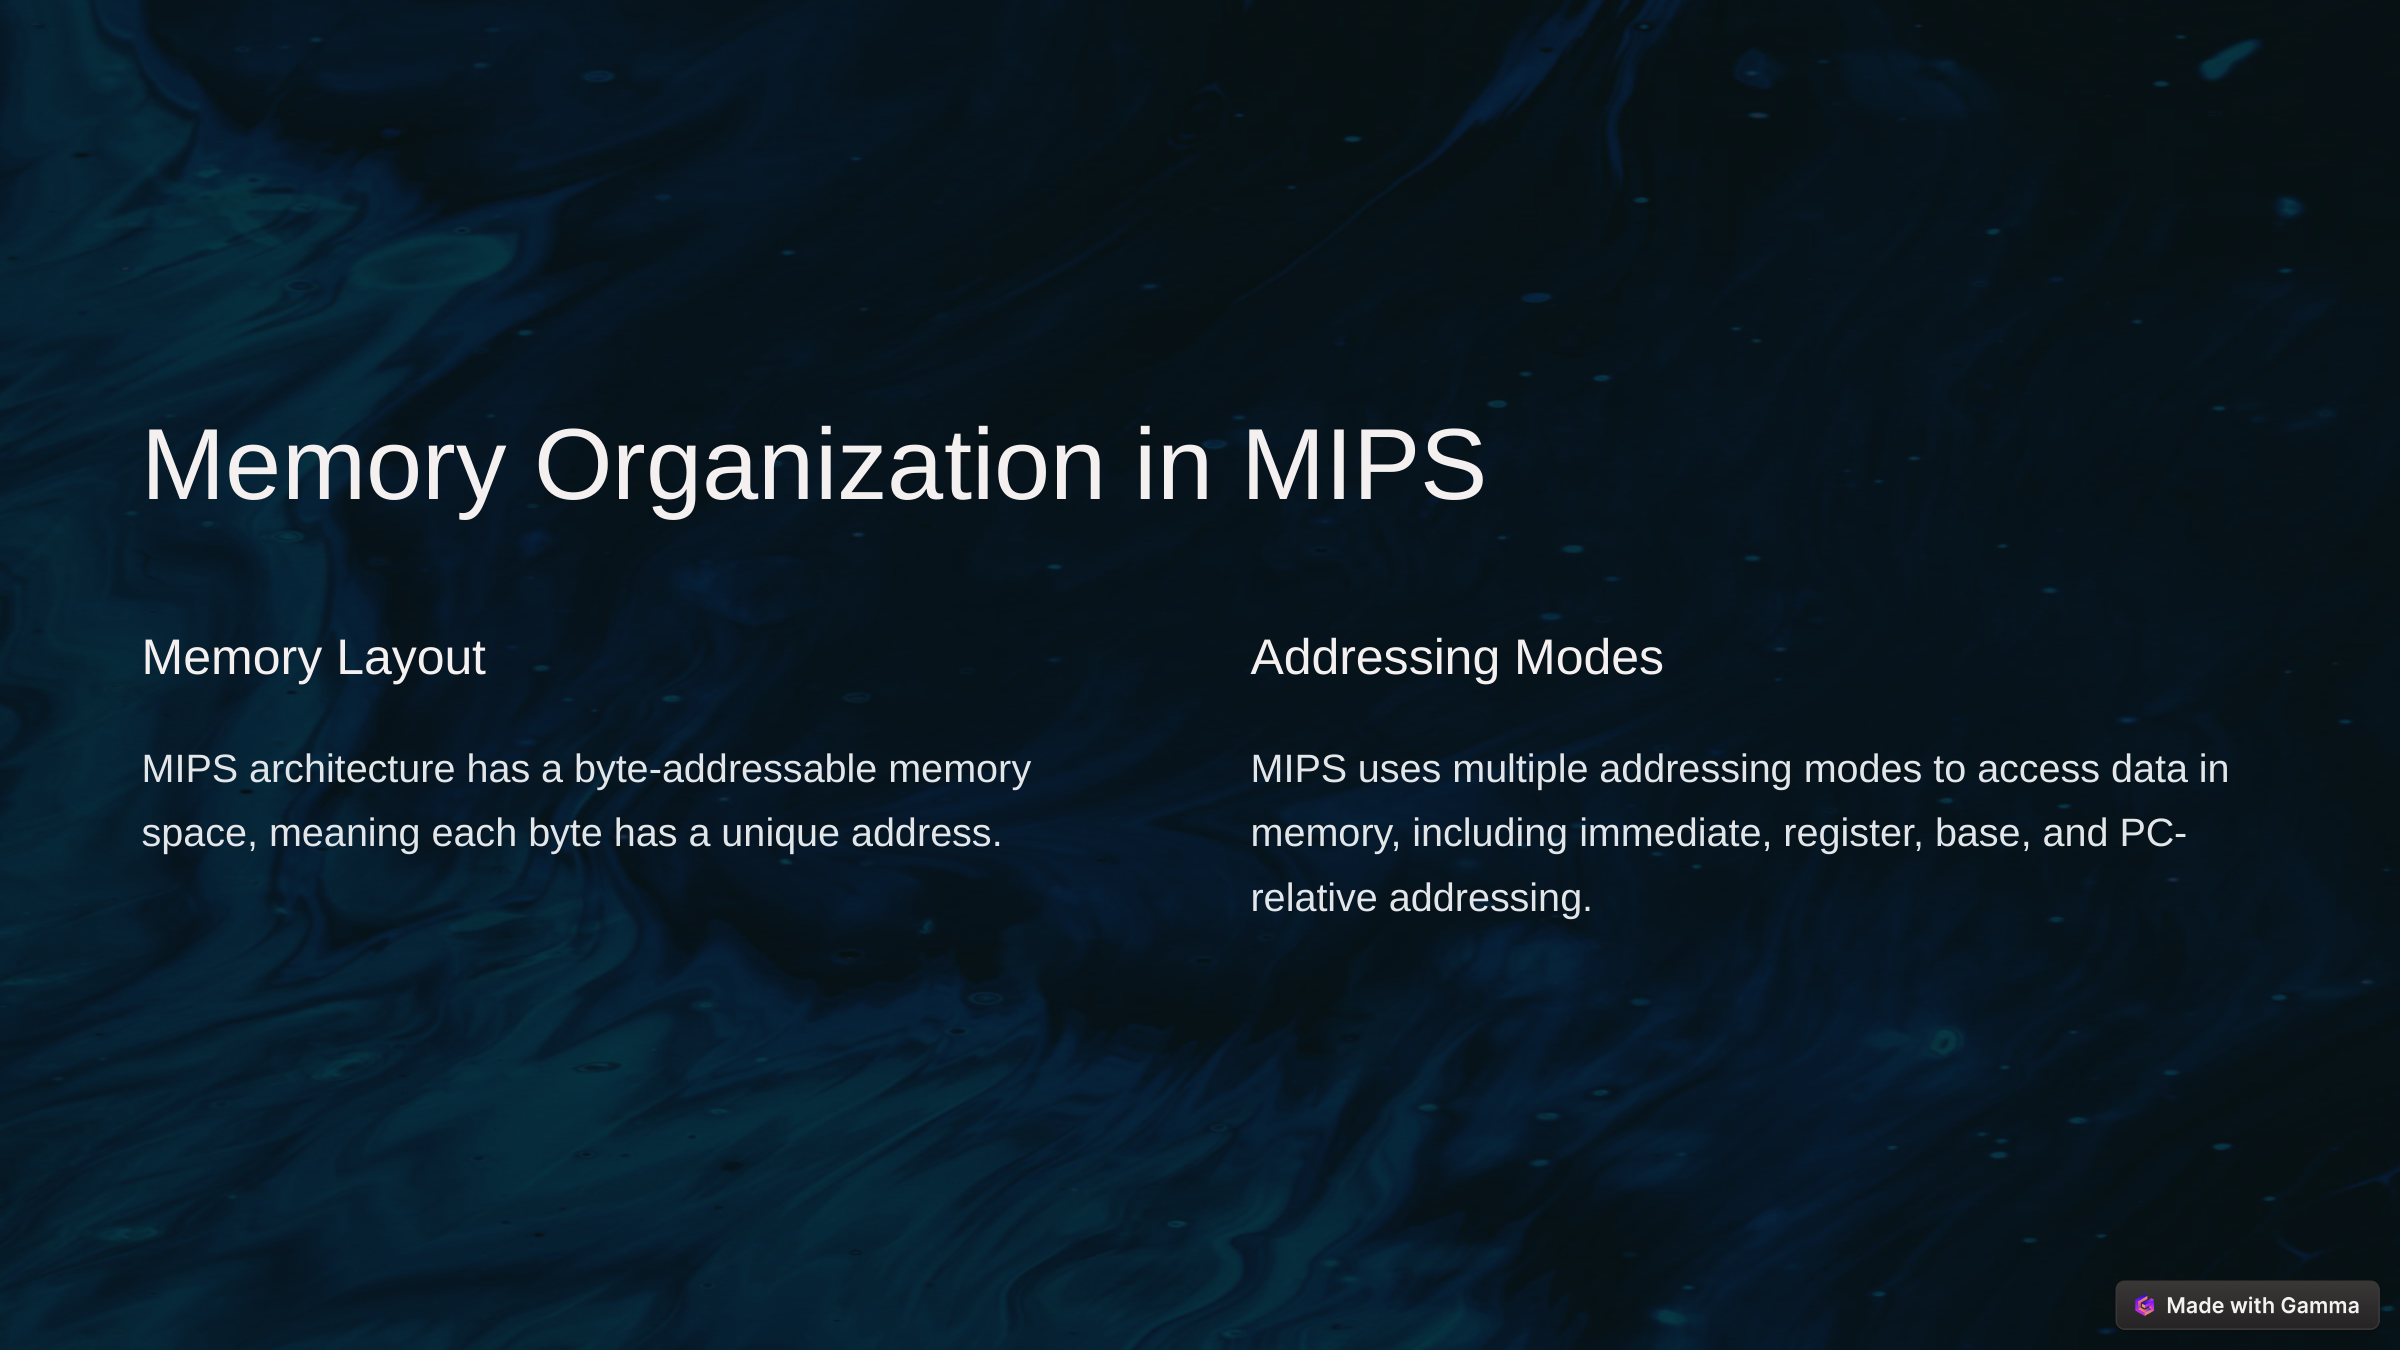

Memory Organization in MIPS
Memory Layout
Addressing Modes
MIPS architecture has a byte-addressable memory space, meaning each byte has a unique address.
MIPS uses multiple addressing modes to access data in memory, including immediate, register, base, and PC-relative addressing.